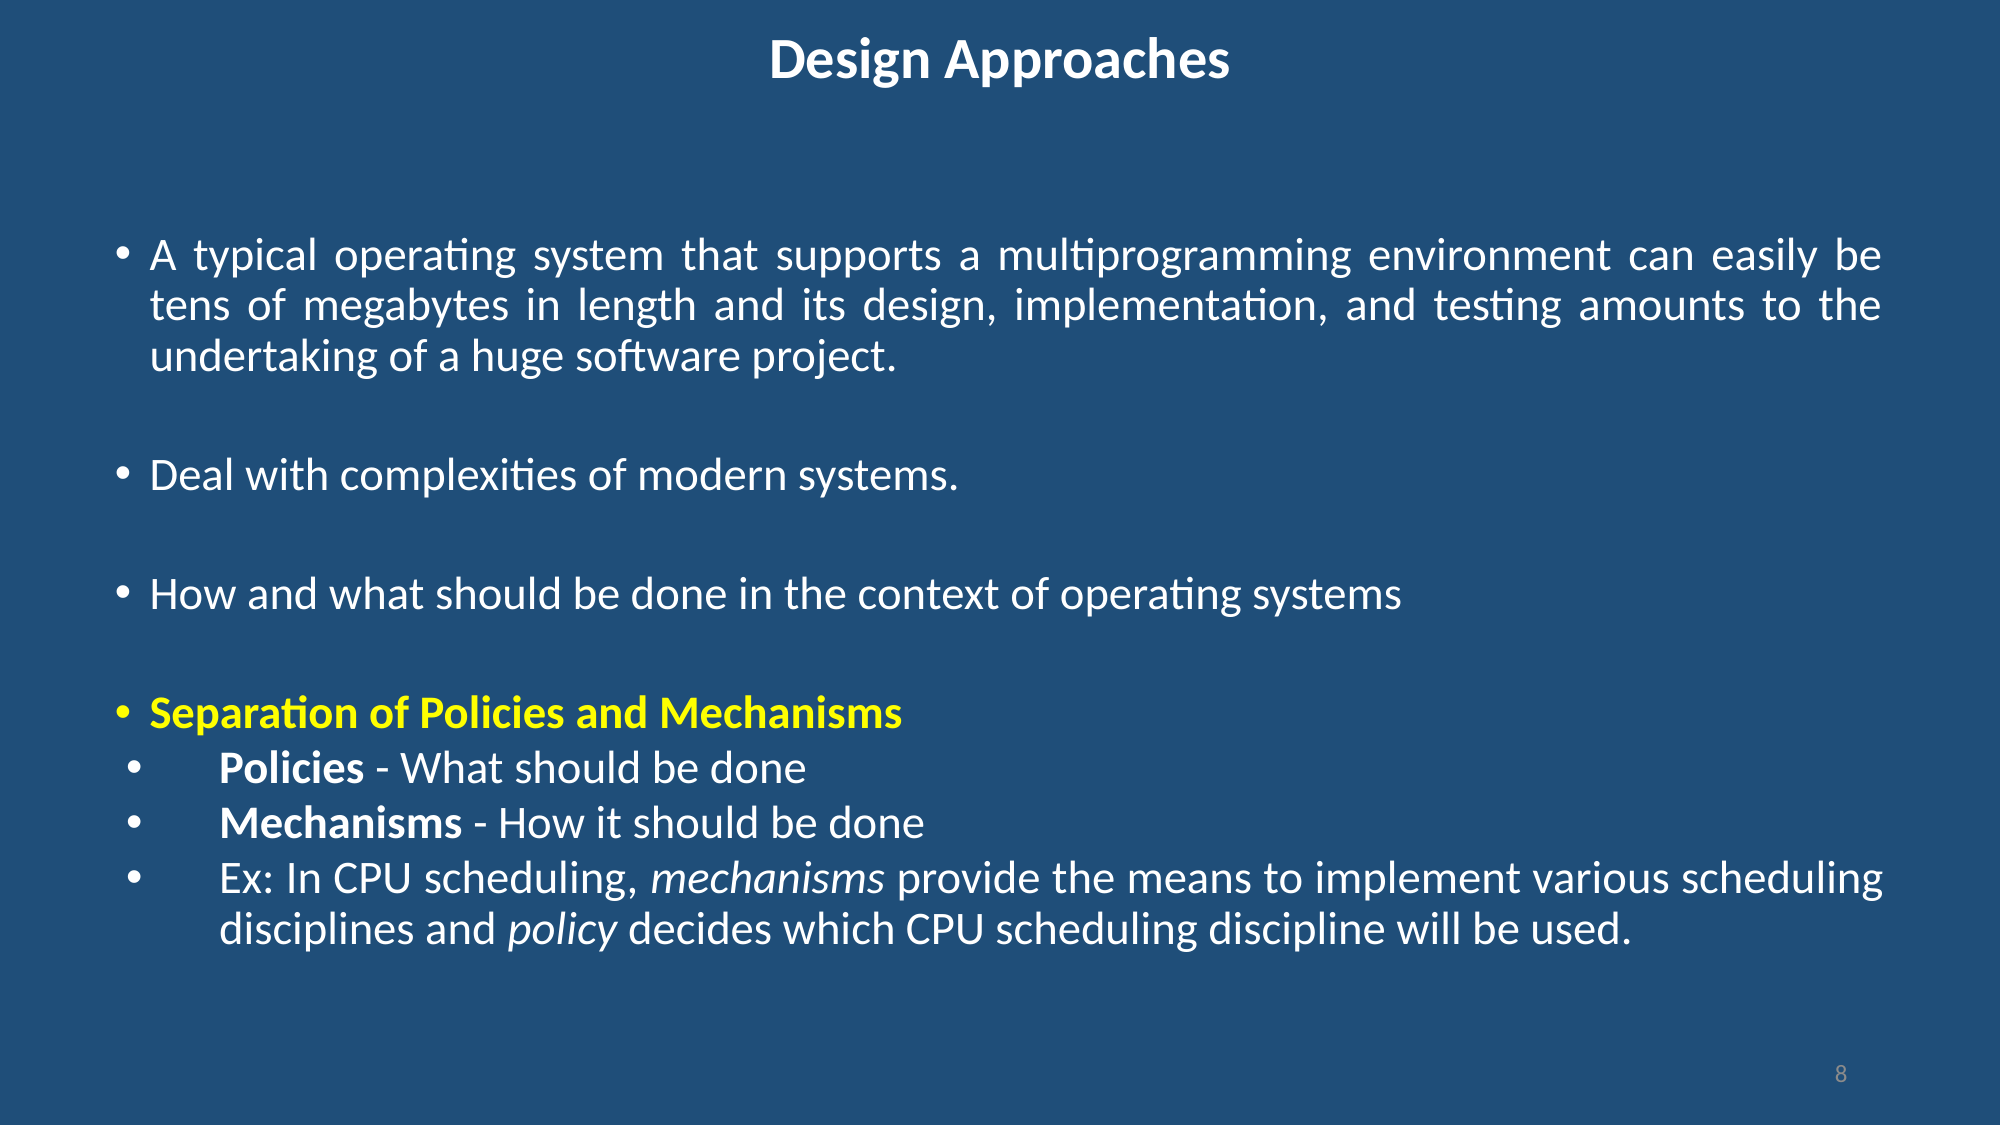

# Design Approaches
A typical operating system that supports a multiprogramming environment can easily be tens of megabytes in length and its design, implementation, and testing amounts to the undertaking of a huge software project.

Deal with complexities of modern systems.

How and what should be done in the context of operating systems

Separation of Policies and Mechanisms
Policies - What should be done
Mechanisms - How it should be done
Ex: In CPU scheduling, mechanisms provide the means to implement various scheduling disciplines and policy decides which CPU scheduling discipline will be used.

8